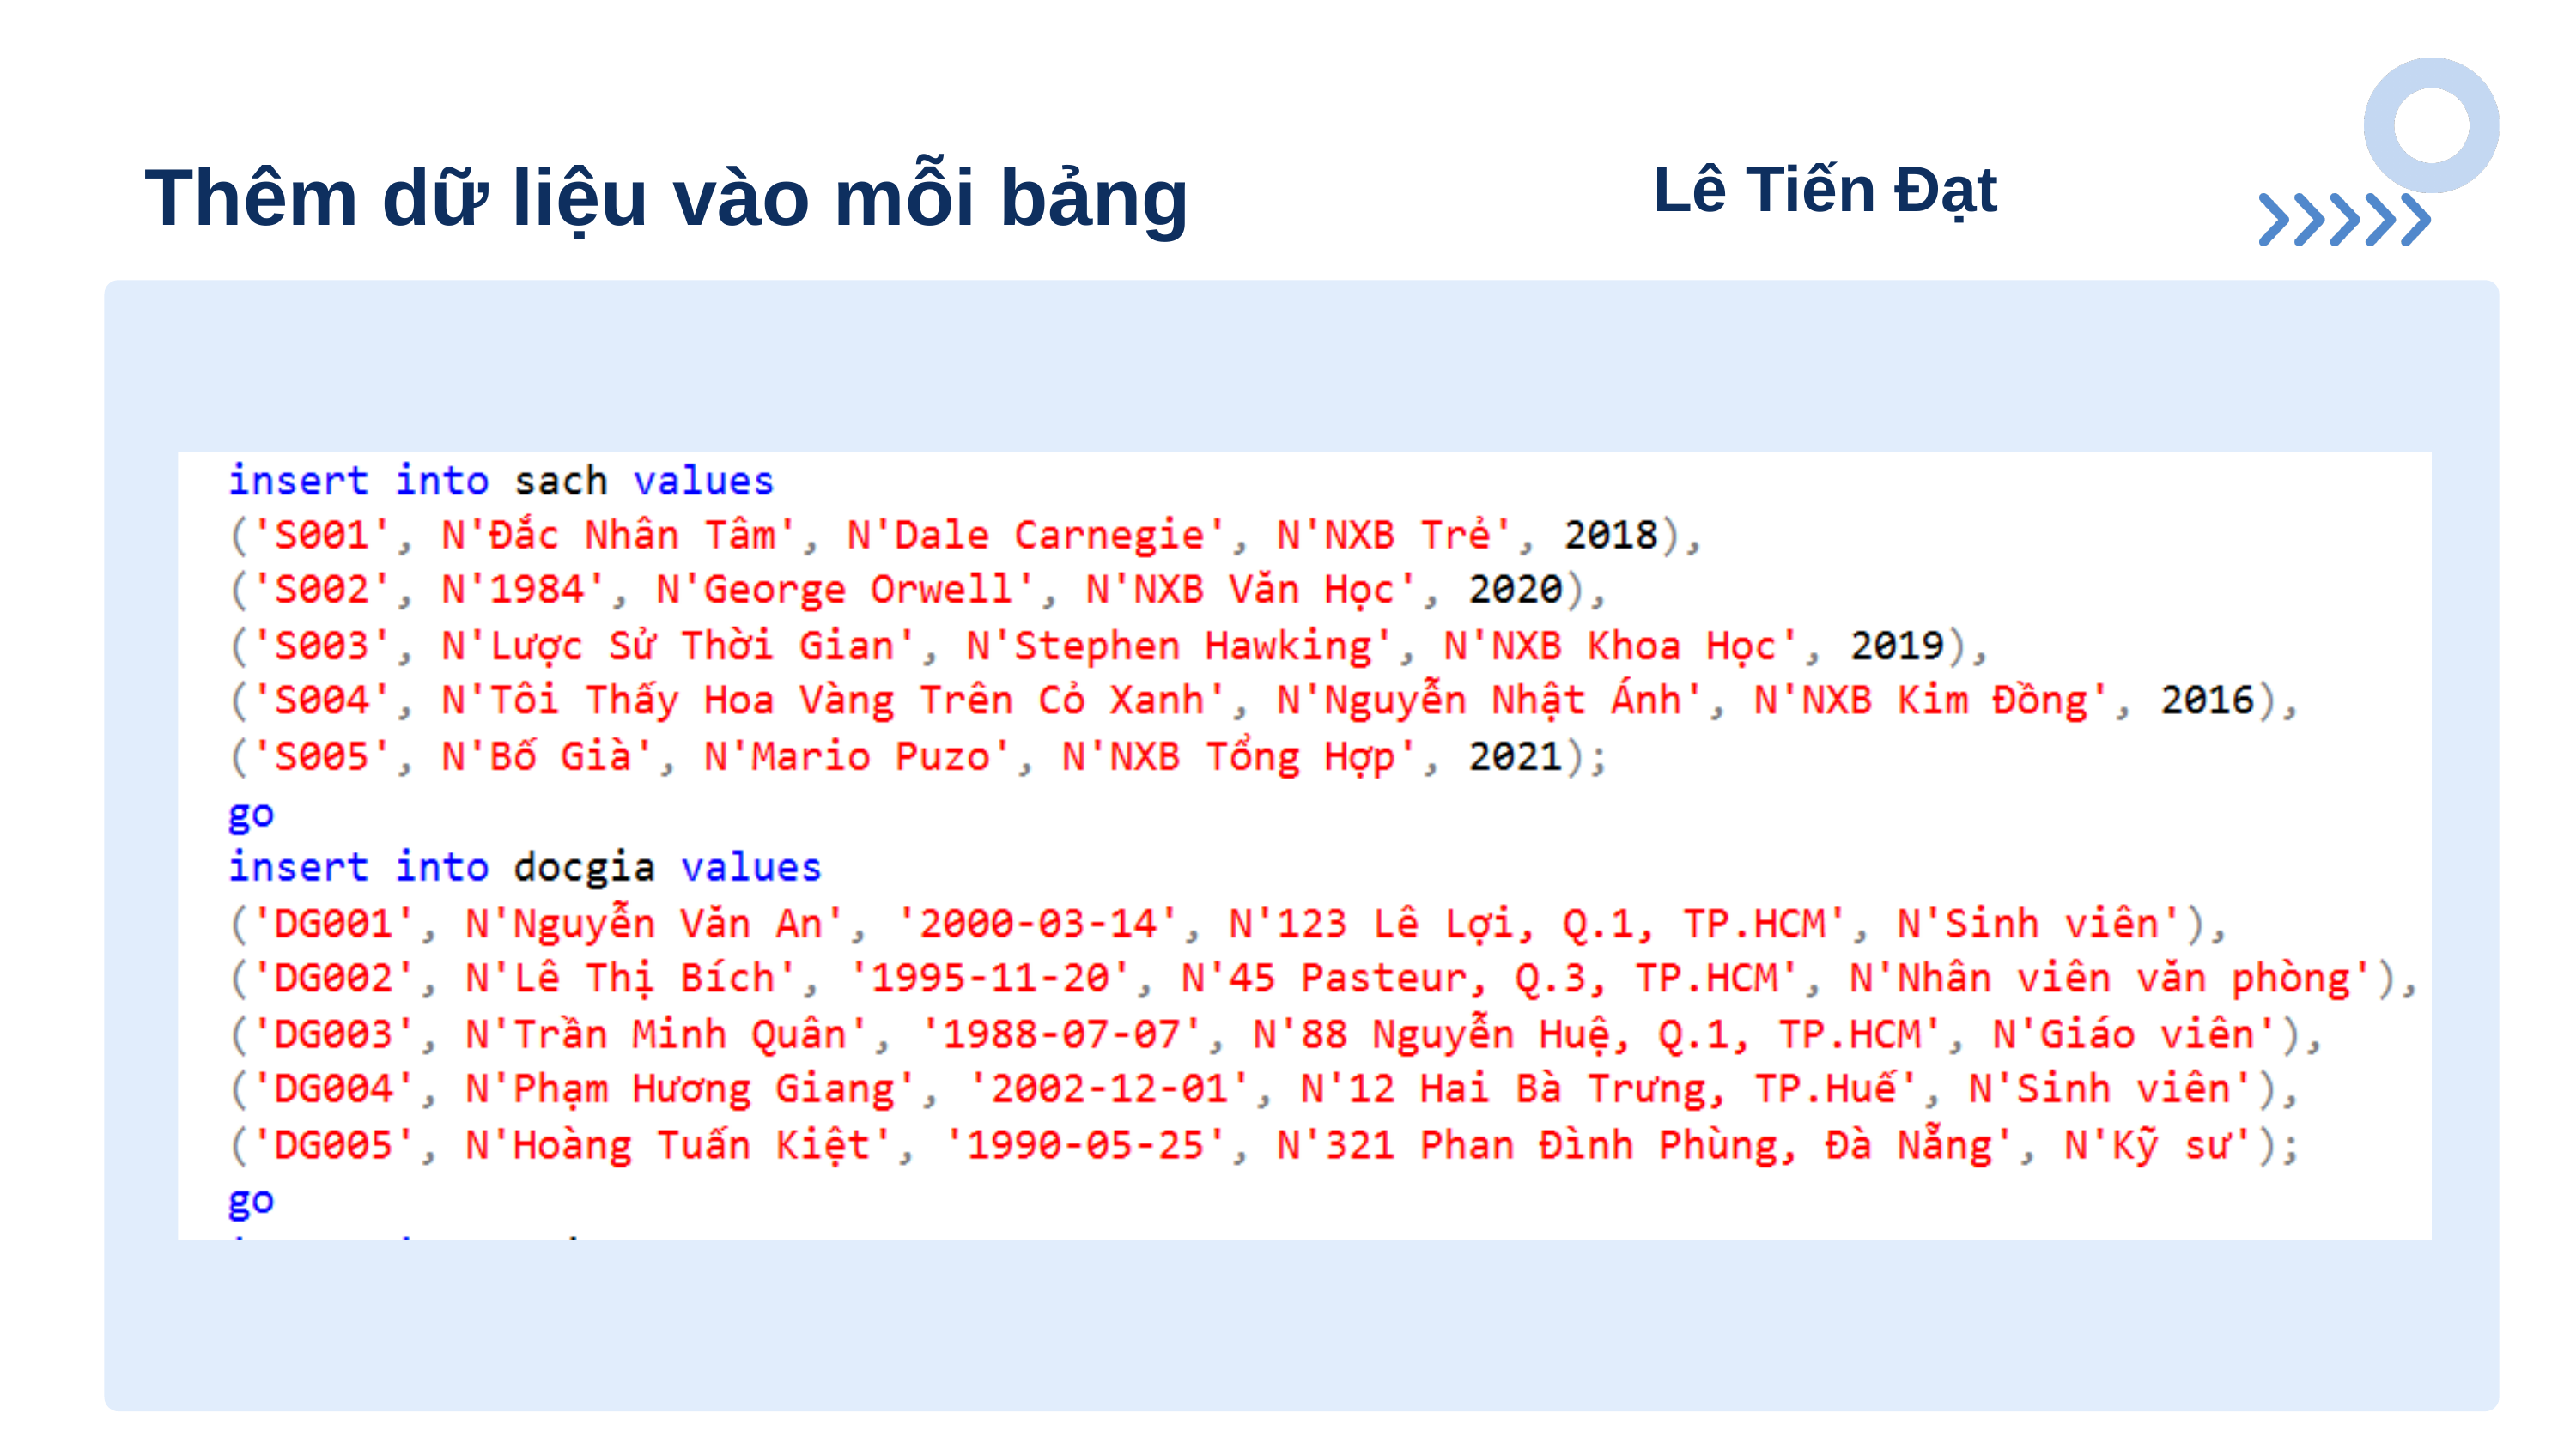

Lê Tiến Đạt
Thêm dữ liệu vào mỗi bảng